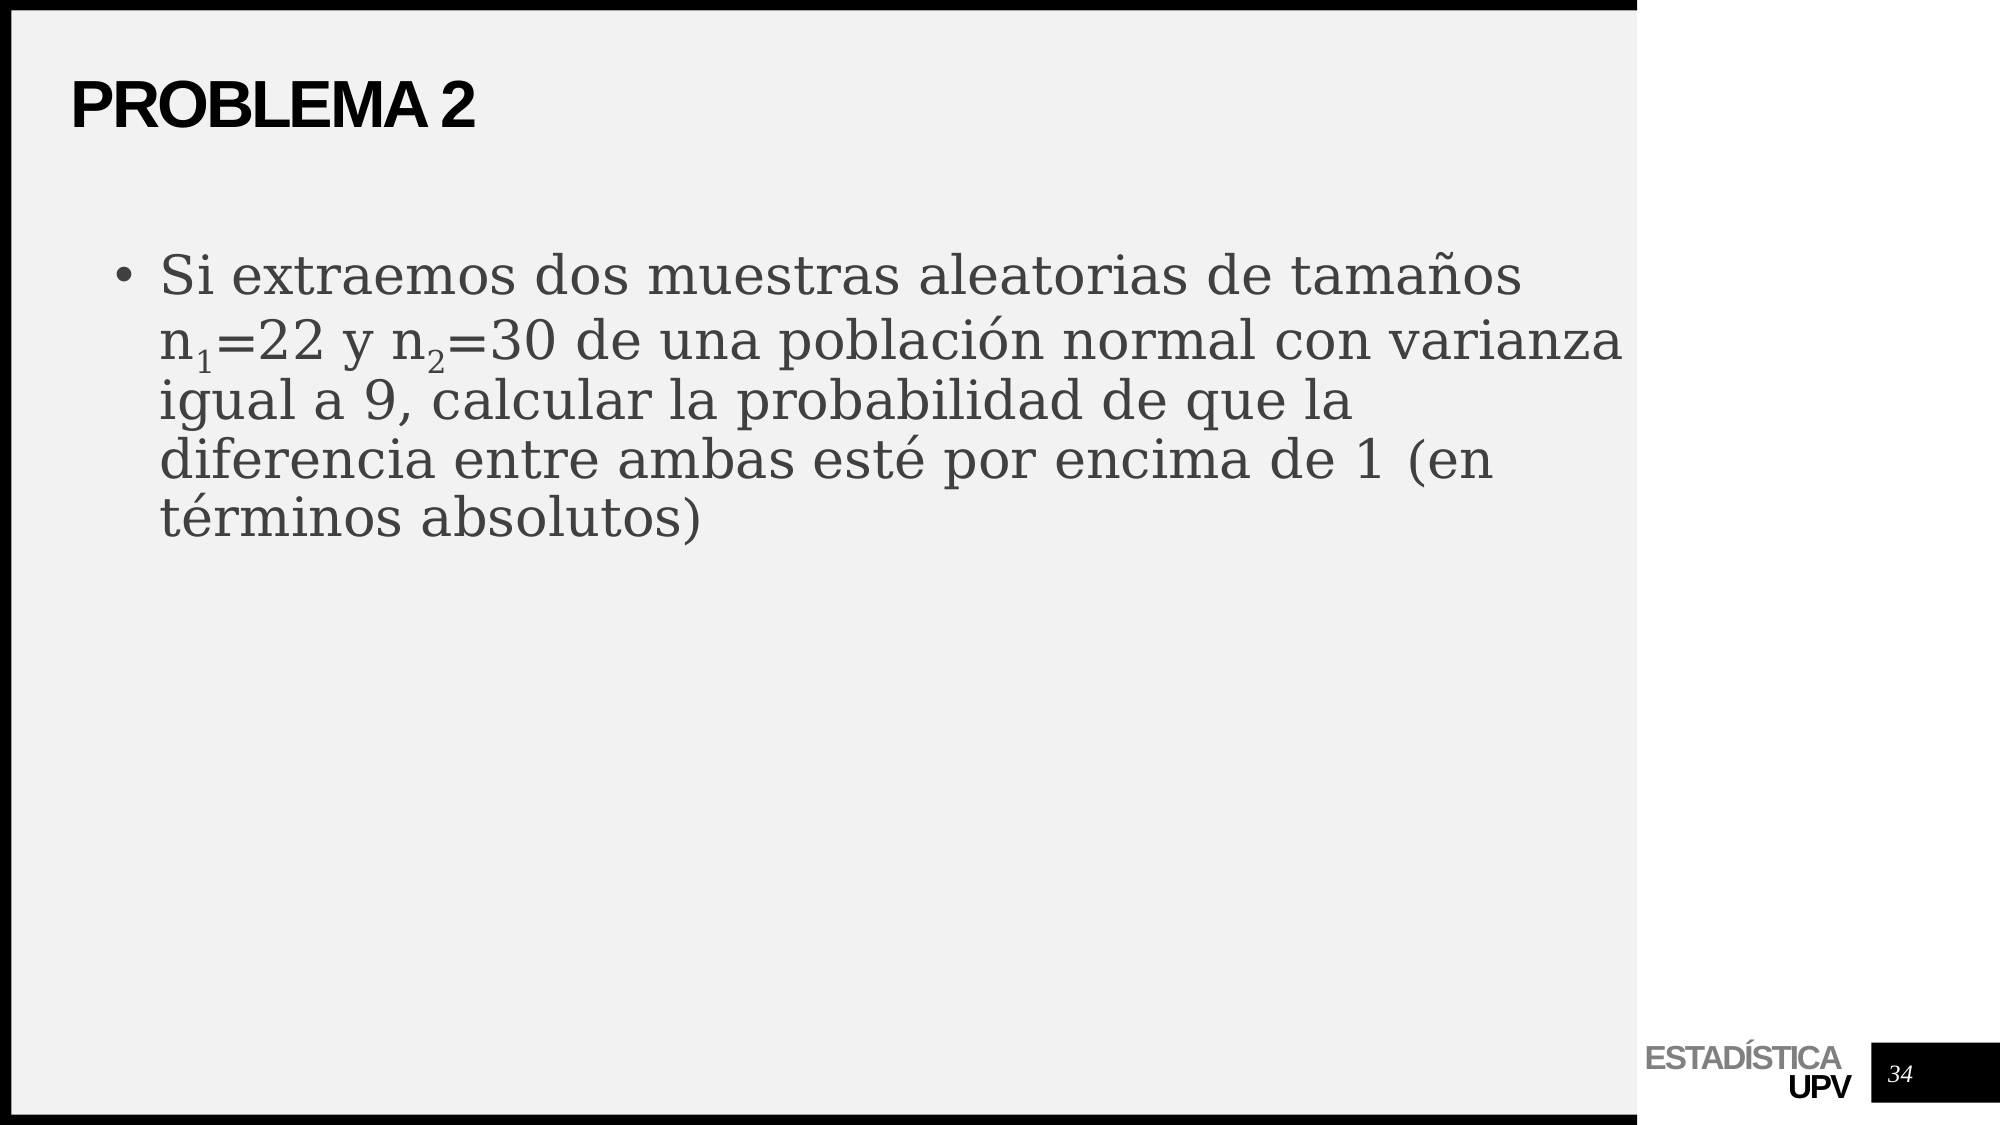

# ProblemA 2

Si extraemos dos muestras aleatorias de tamaños n1=22 y n2=30 de una población normal con varianza igual a 9, calcular la probabilidad de que la diferencia entre ambas esté por encima de 1 (en términos absolutos)

34